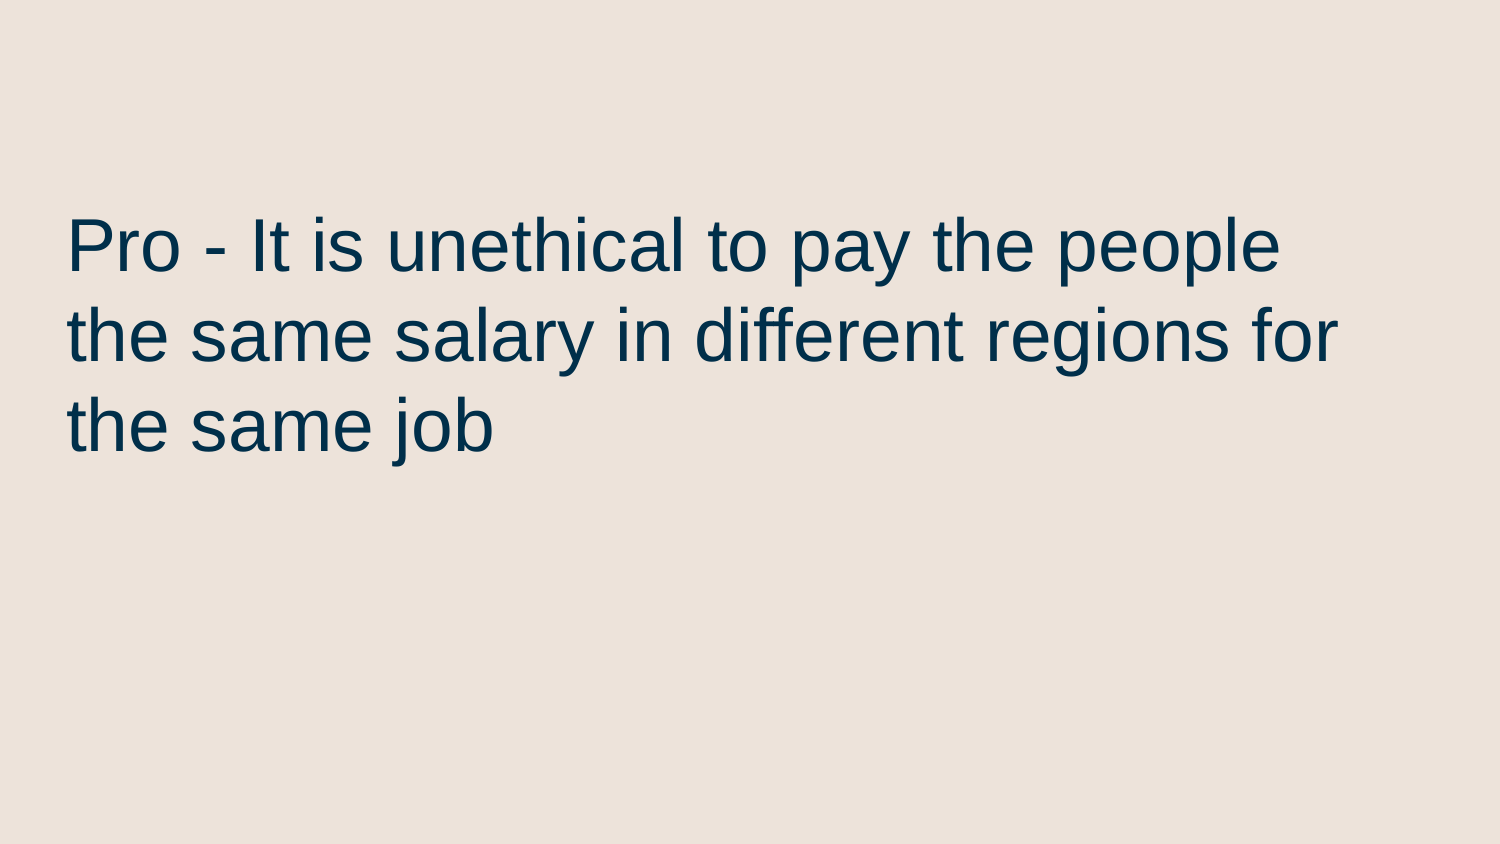

# Pro - It is unethical to pay the people the same salary in different regions for the same job